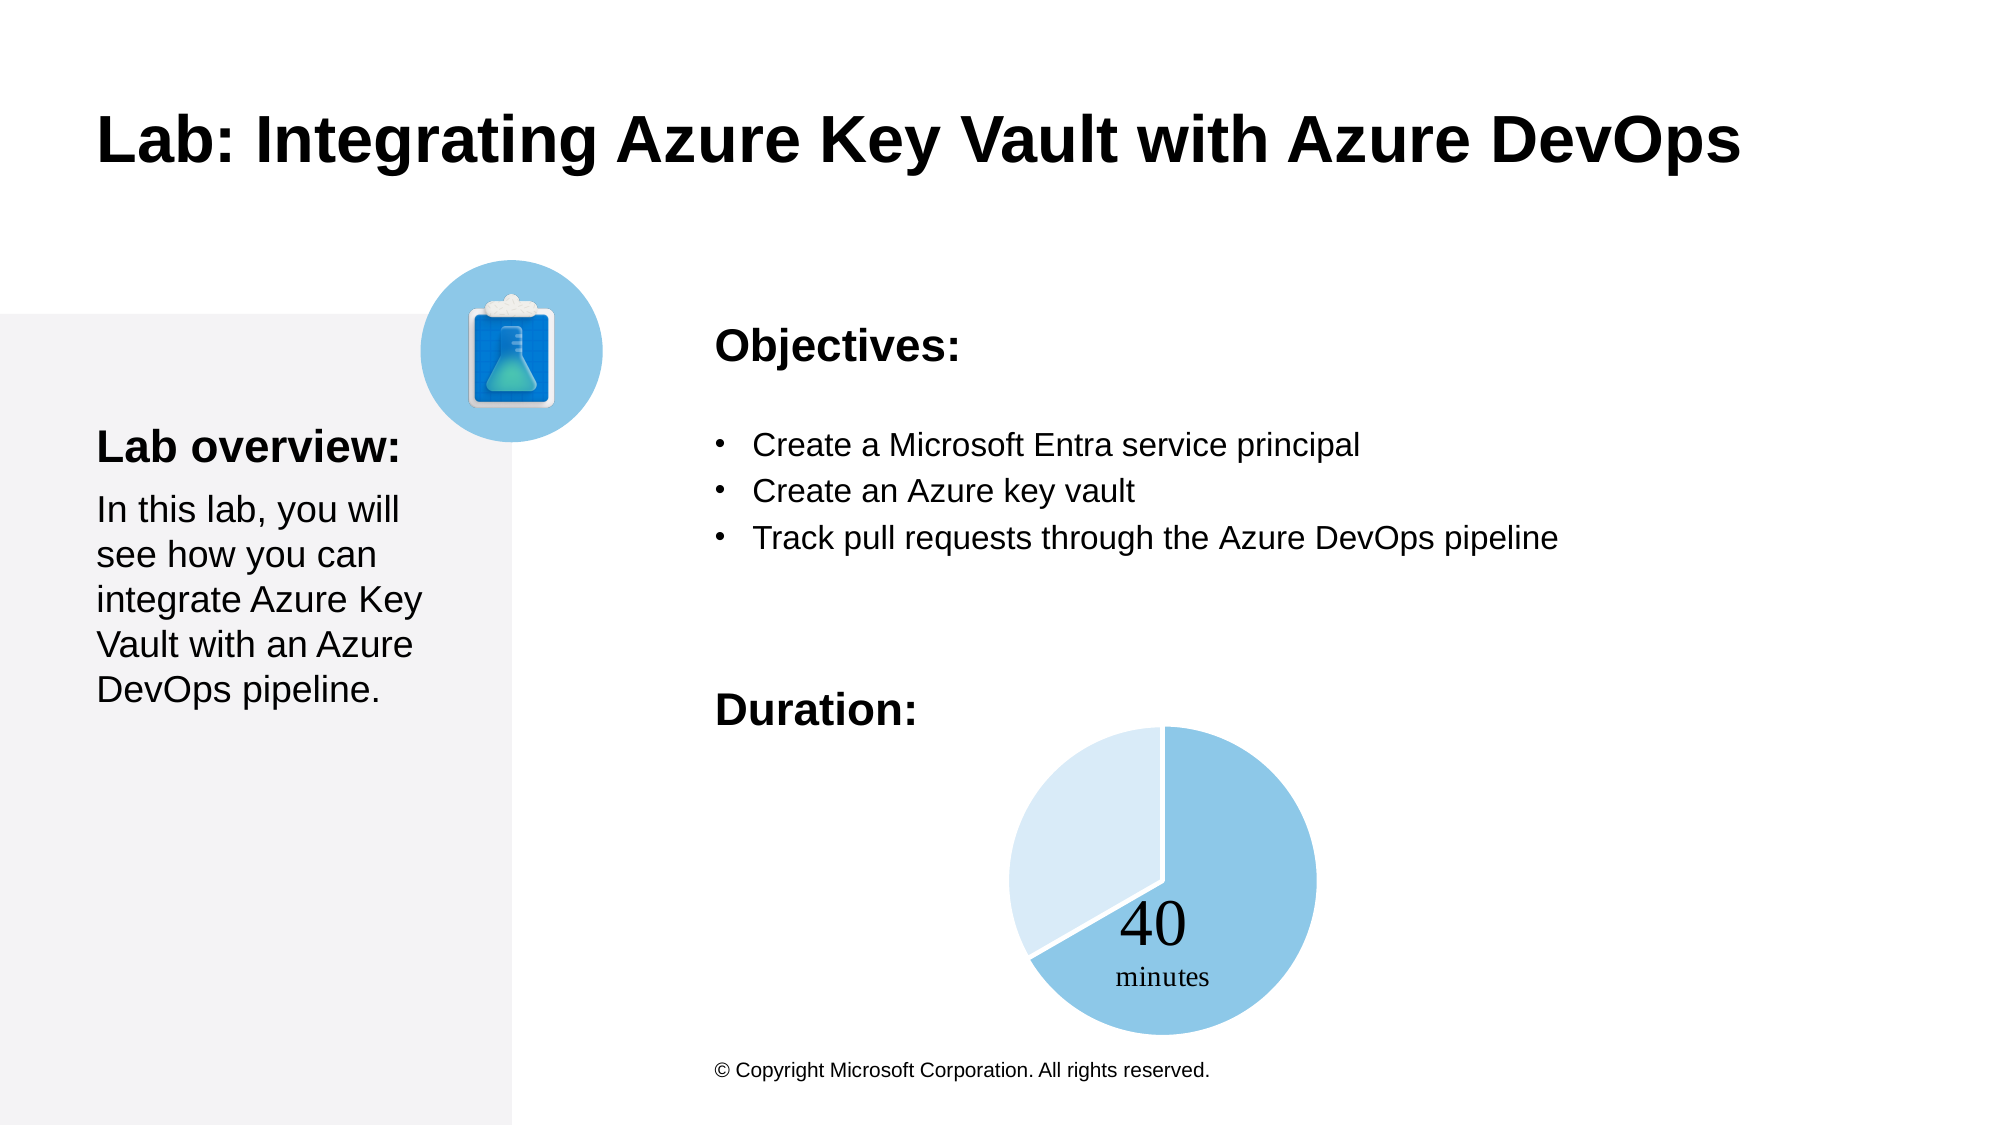

# Lab: Integrating Azure Key Vault with Azure DevOps
Objectives:
Lab overview:
In this lab, you will see how you can integrate Azure Key Vault with an Azure DevOps pipeline.
Create a Microsoft Entra service principal
Create an Azure key vault
Track pull requests through the Azure DevOps pipeline
Duration:

### Chart

| Category | Time |
|---|---|
| Challenge | 40.0 |
| Hour | 20.0 |